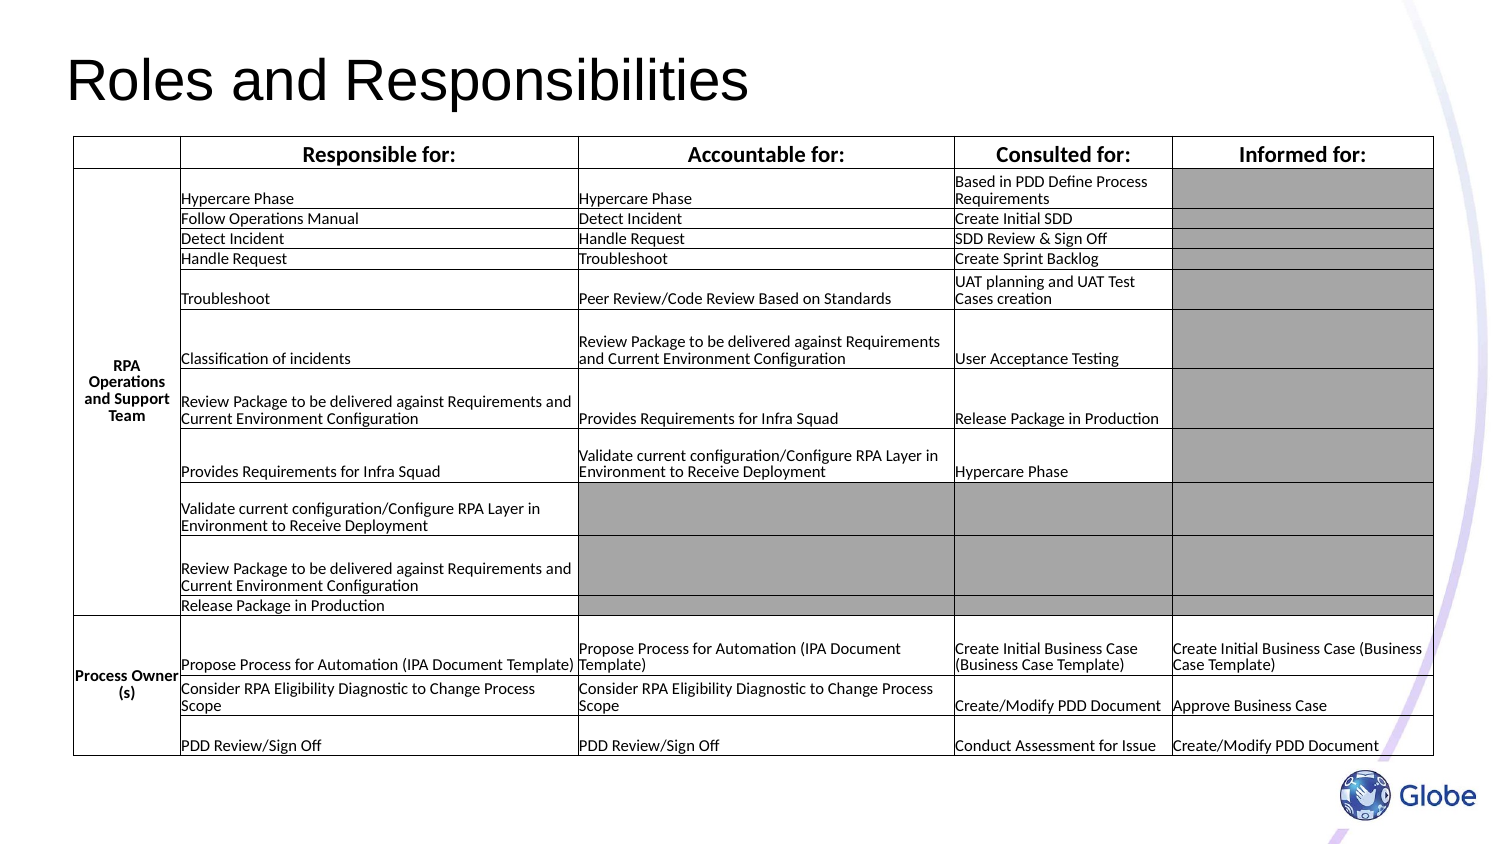

# Roles and Responsibilities
|  | Responsible for: | Accountable for: | Consulted for: | Informed for: |
| --- | --- | --- | --- | --- |
| RPA Operations and Support Team | Hypercare Phase | Hypercare Phase | Based in PDD Define Process Requirements |  |
|  | Follow Operations Manual | Detect Incident | Create Initial SDD |  |
|  | Detect Incident | Handle Request | SDD Review & Sign Off |  |
|  | Handle Request | Troubleshoot | Create Sprint Backlog |  |
|  | Troubleshoot | Peer Review/Code Review Based on Standards | UAT planning and UAT Test Cases creation |  |
|  | Classification of incidents | Review Package to be delivered against Requirements and Current Environment Configuration | User Acceptance Testing |  |
|  | Review Package to be delivered against Requirements and Current Environment Configuration | Provides Requirements for Infra Squad | Release Package in Production |  |
|  | Provides Requirements for Infra Squad | Validate current configuration/Configure RPA Layer in Environment to Receive Deployment | Hypercare Phase |  |
|  | Validate current configuration/Configure RPA Layer in Environment to Receive Deployment |  |  |  |
|  | Review Package to be delivered against Requirements and Current Environment Configuration |  |  |  |
|  | Release Package in Production |  |  |  |
| Process Owner (s) | Propose Process for Automation (IPA Document Template) | Propose Process for Automation (IPA Document Template) | Create Initial Business Case (Business Case Template) | Create Initial Business Case (Business Case Template) |
|  | Consider RPA Eligibility Diagnostic to Change Process Scope | Consider RPA Eligibility Diagnostic to Change Process Scope | Create/Modify PDD Document | Approve Business Case |
|  | PDD Review/Sign Off | PDD Review/Sign Off | Conduct Assessment for Issue | Create/Modify PDD Document |